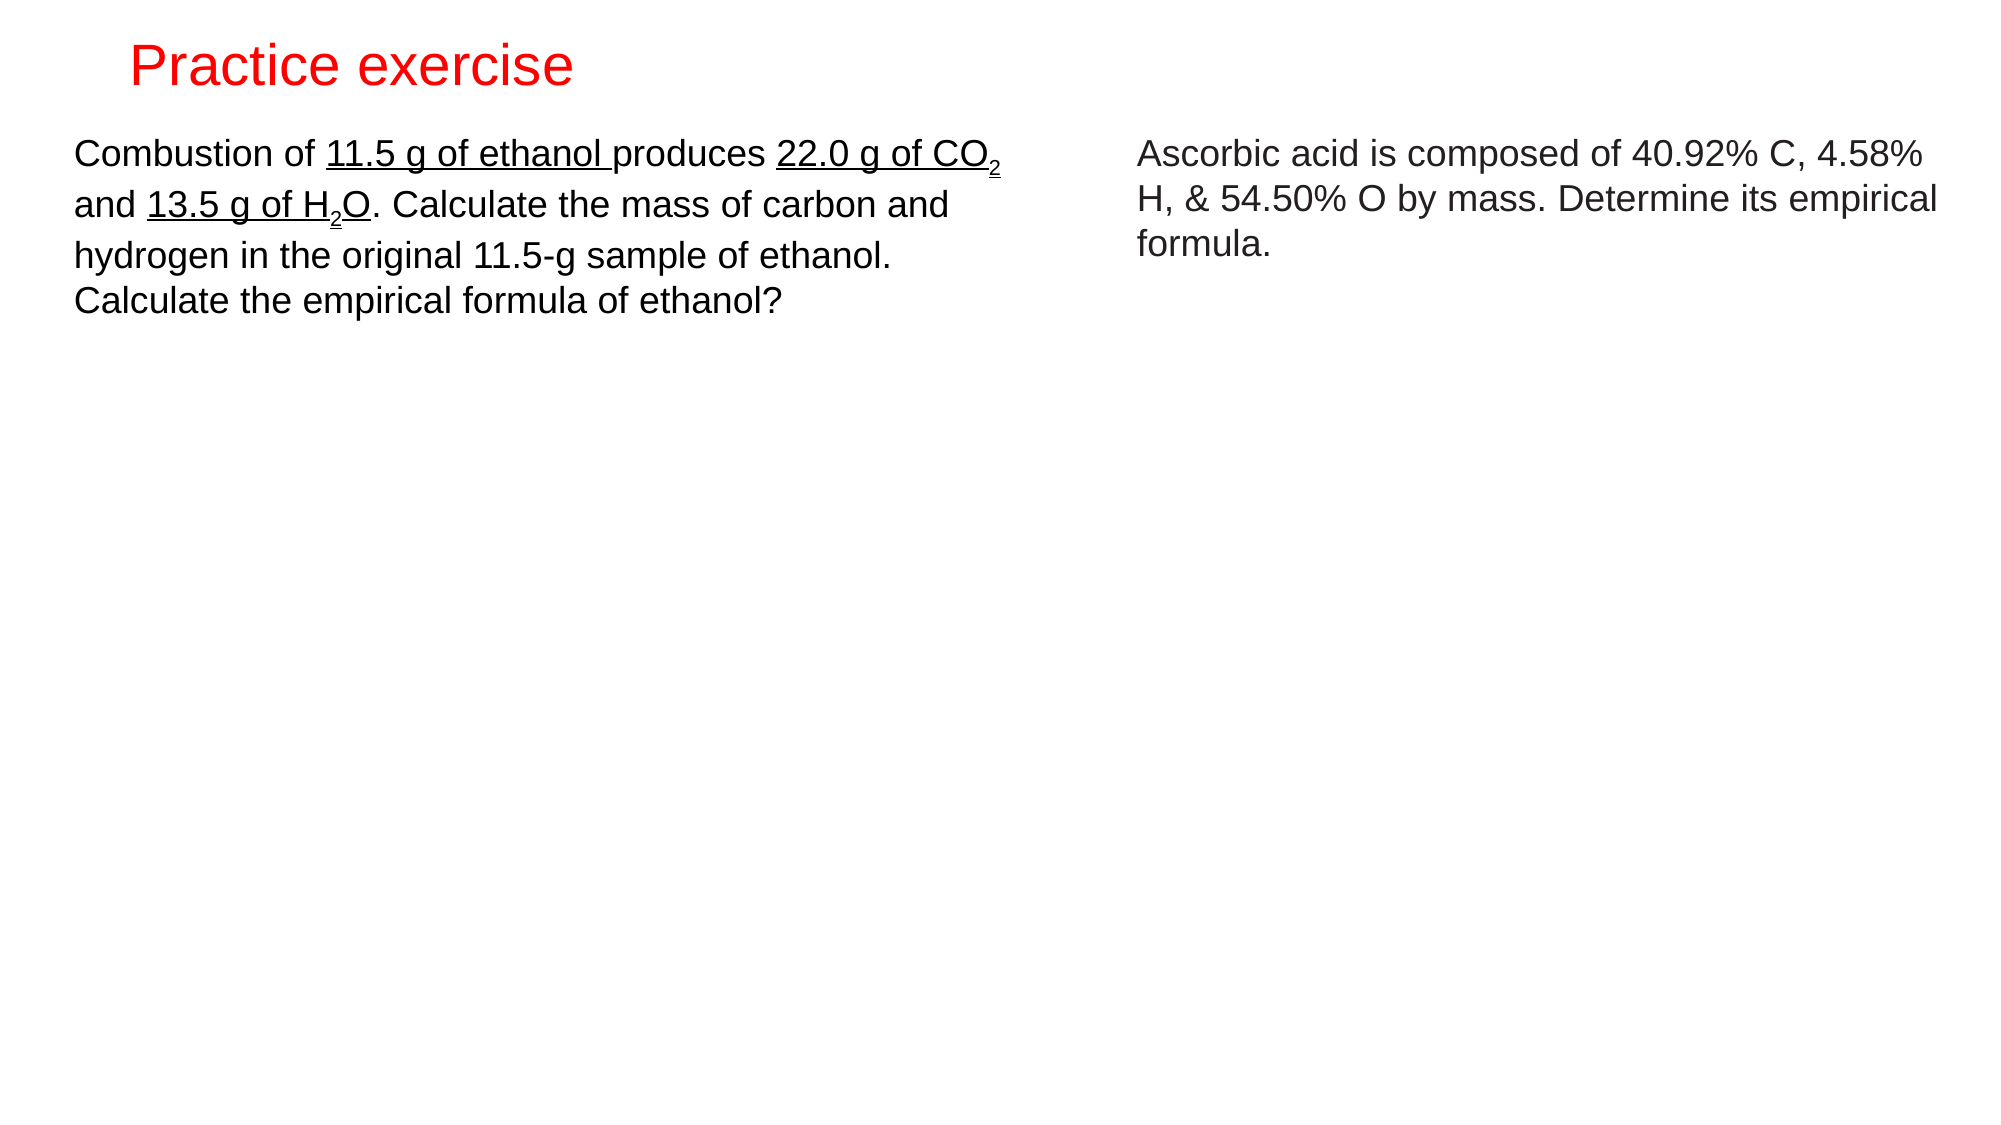

# Practice exercise
Combustion of 11.5 g of ethanol produces 22.0 g of CO2 and 13.5 g of H2O. Calculate the mass of carbon and hydrogen in the original 11.5-g sample of ethanol. Calculate the empirical formula of ethanol?
Ascorbic acid is composed of 40.92% C, 4.58% H, & 54.50% O by mass. Determine its empirical formula.